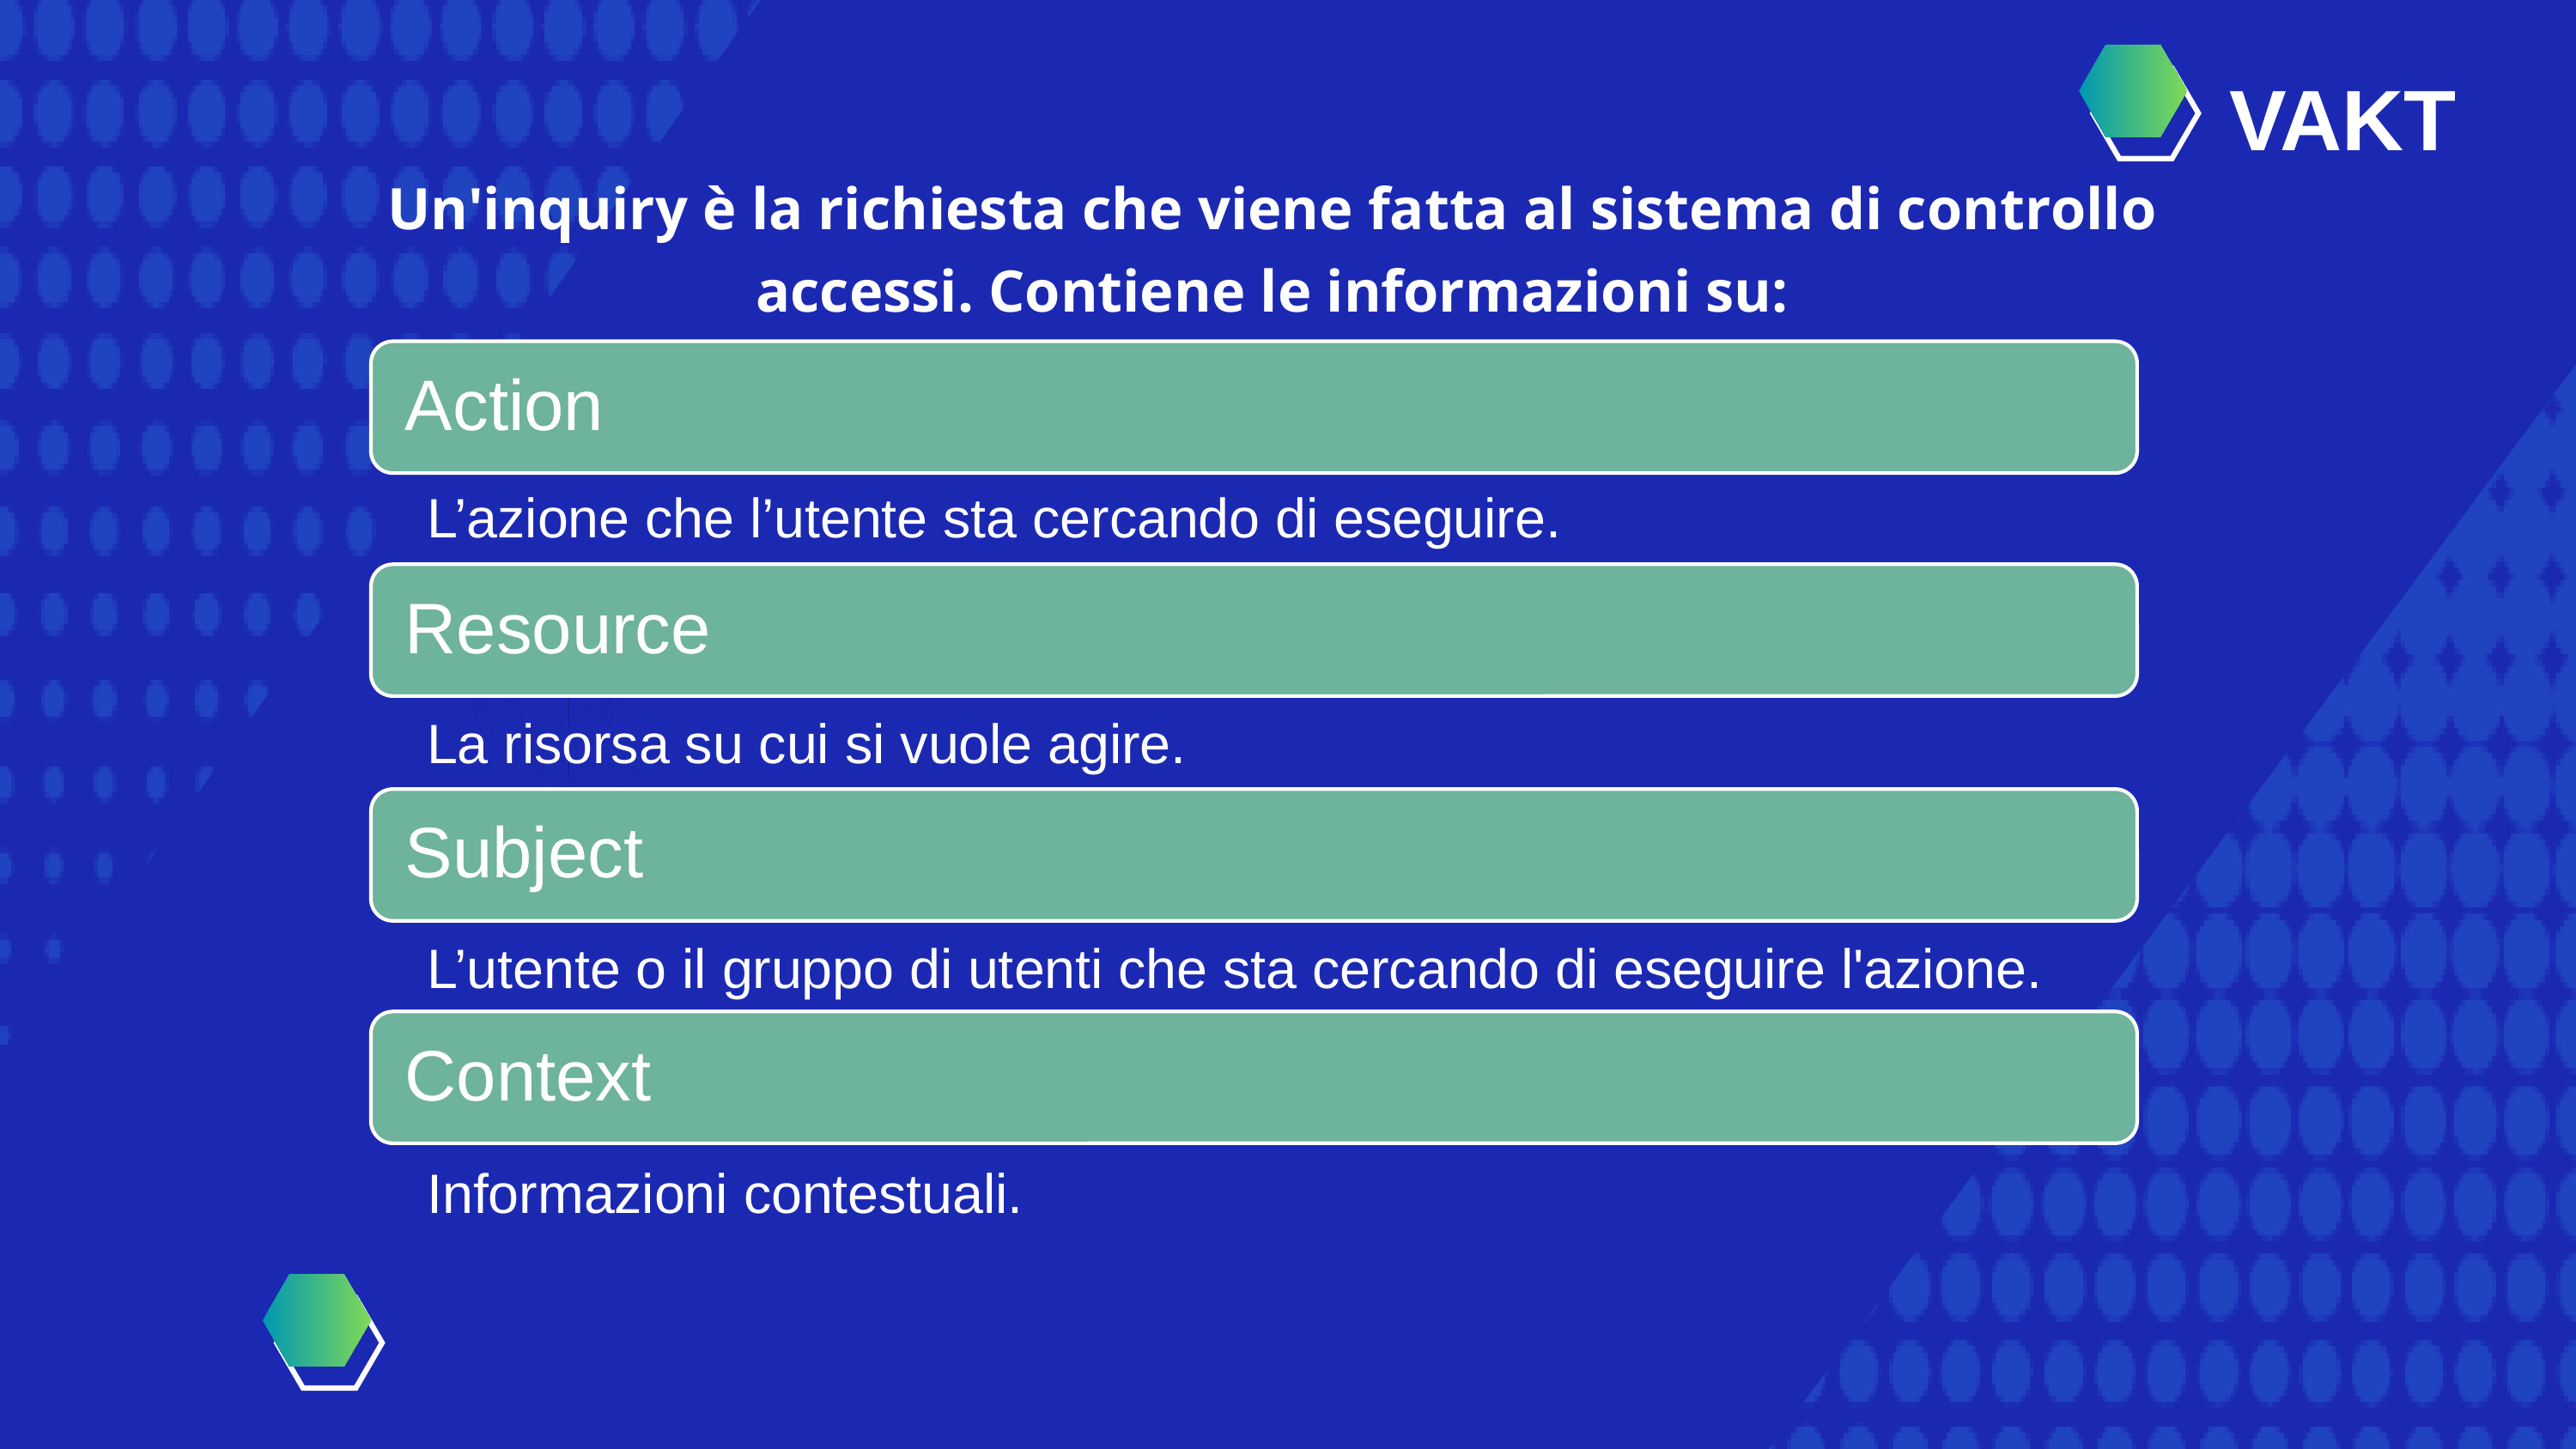

VAKT
Un'inquiry è la richiesta che viene fatta al sistema di controllo accessi. Contiene le informazioni su:
Action
L’azione che l’utente sta cercando di eseguire.
Resource
La risorsa su cui si vuole agire.
Subject
L’utente o il gruppo di utenti che sta cercando di eseguire l'azione.
Context
Informazioni contestuali.